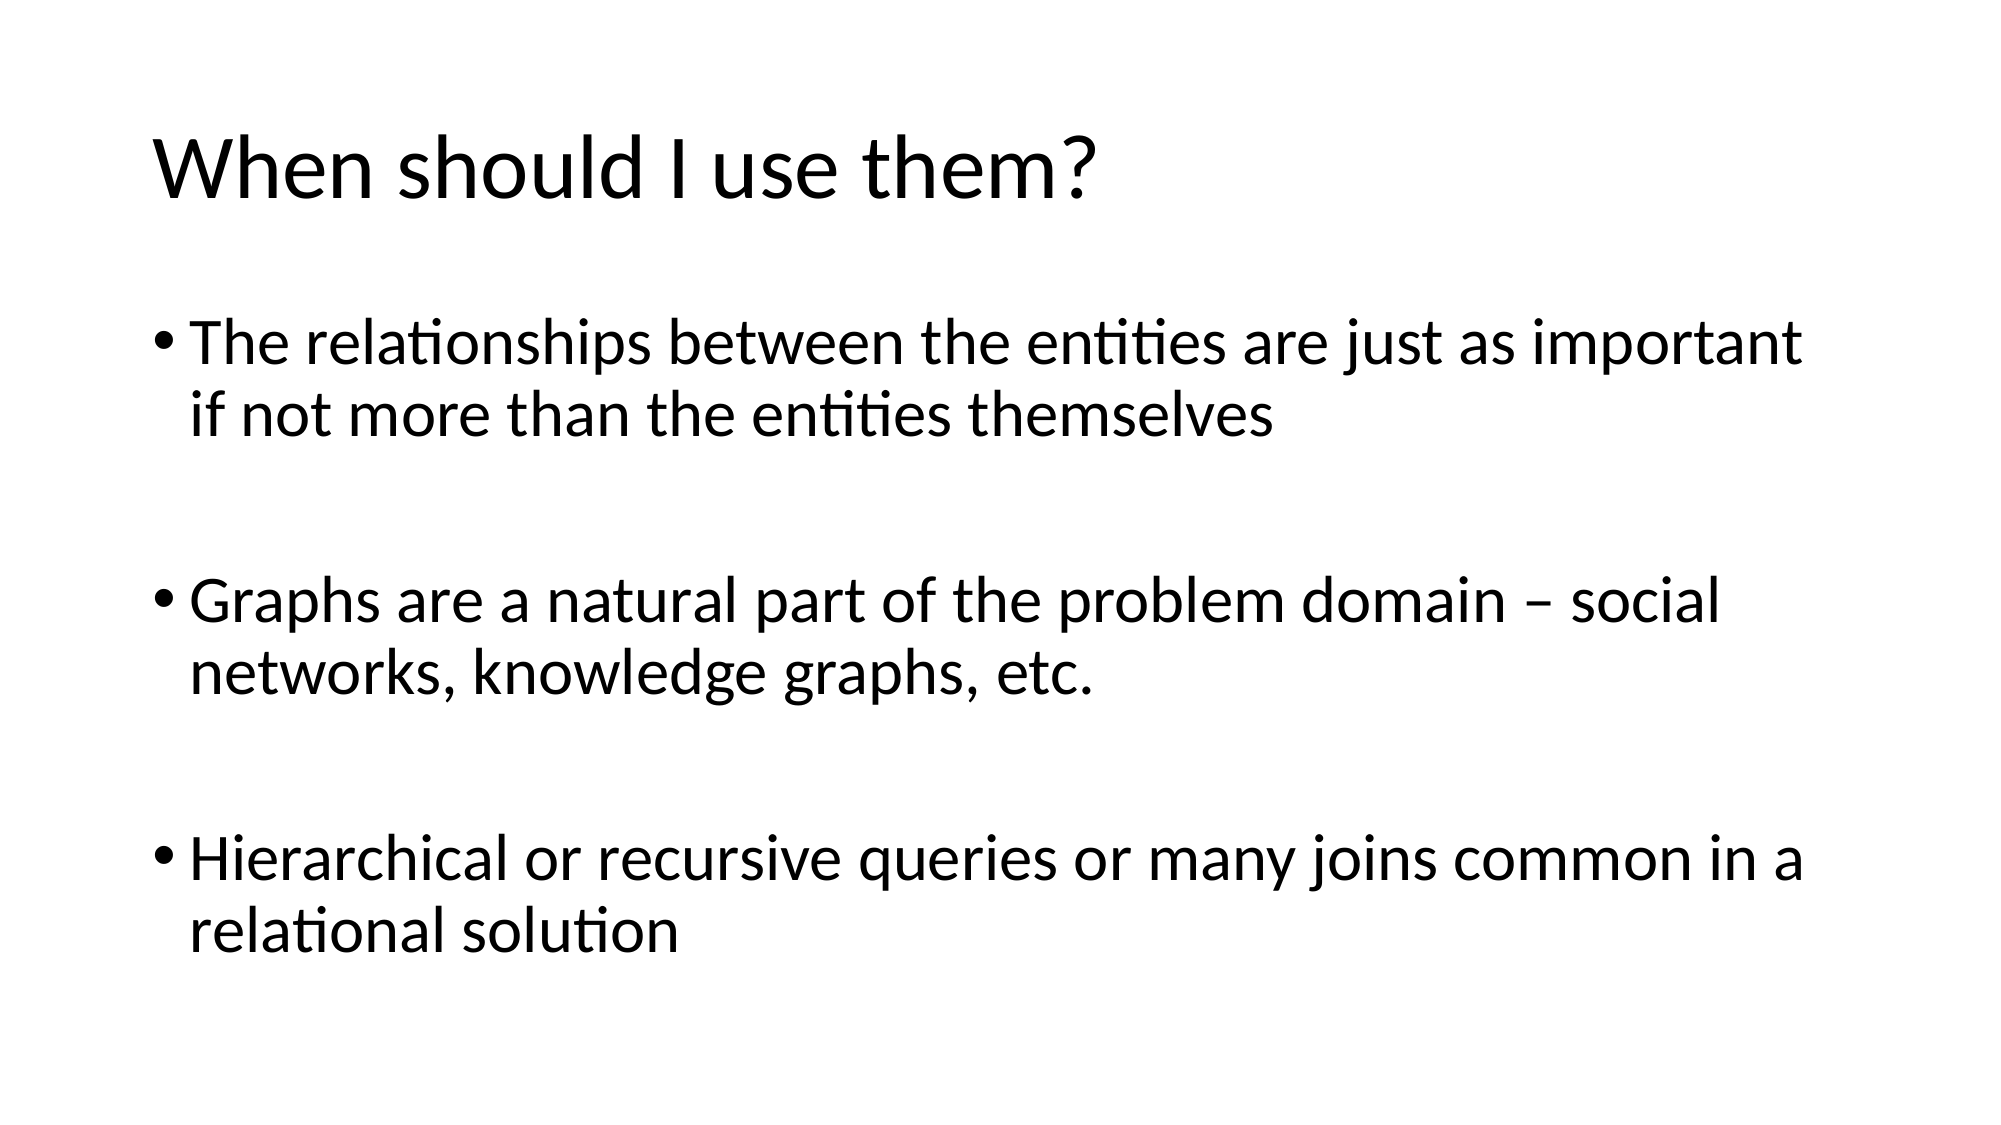

# When should I use them?
The relationships between the entities are just as important if not more than the entities themselves

Graphs are a natural part of the problem domain – social networks, knowledge graphs, etc.

Hierarchical or recursive queries or many joins common in a relational solution